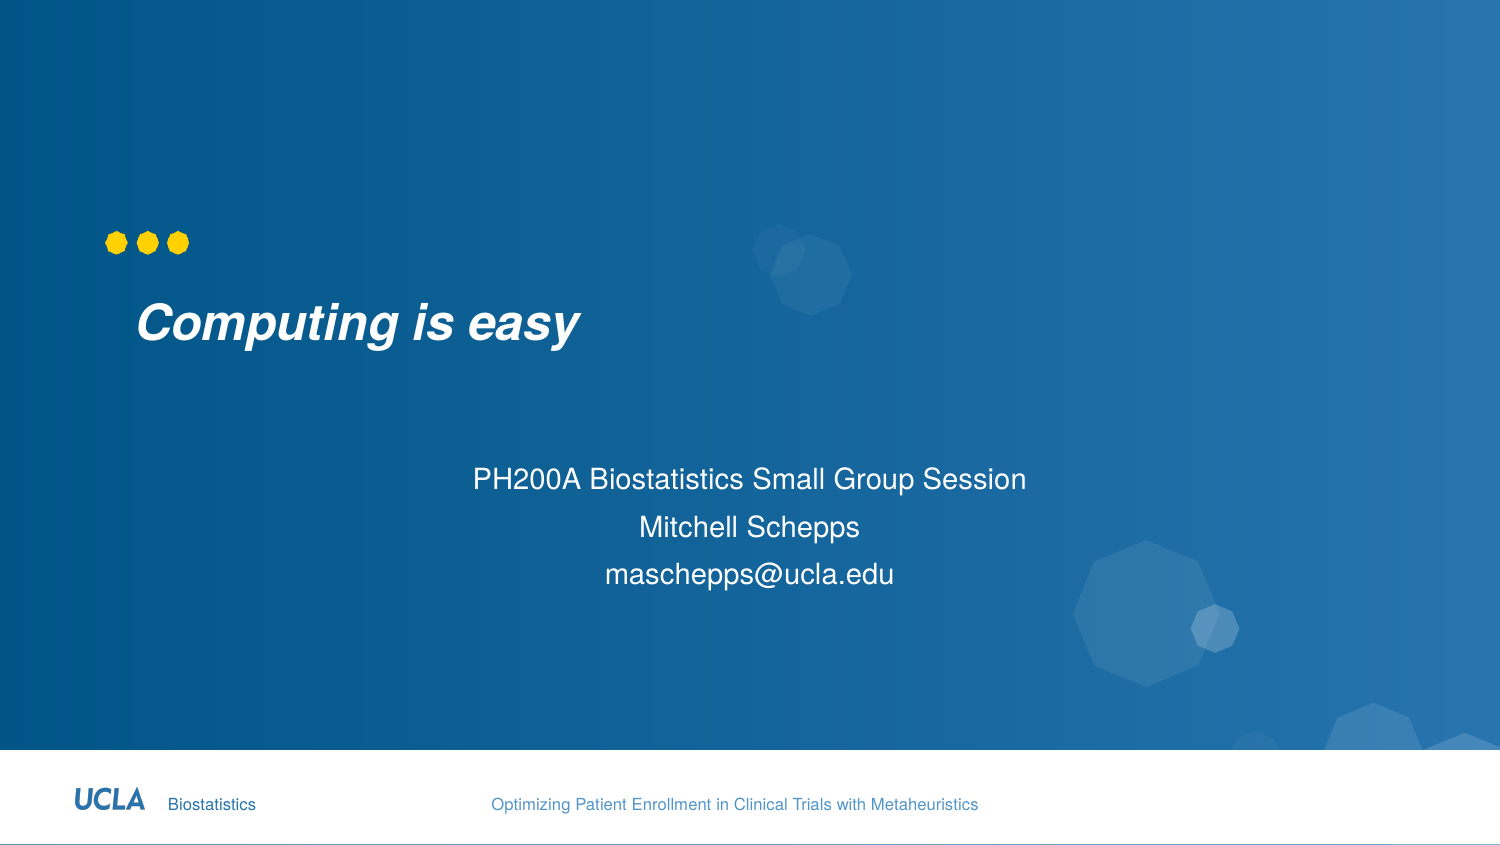

# Computing is easy
PH200A Biostatistics Small Group Session
Mitchell Schepps
maschepps@ucla.edu